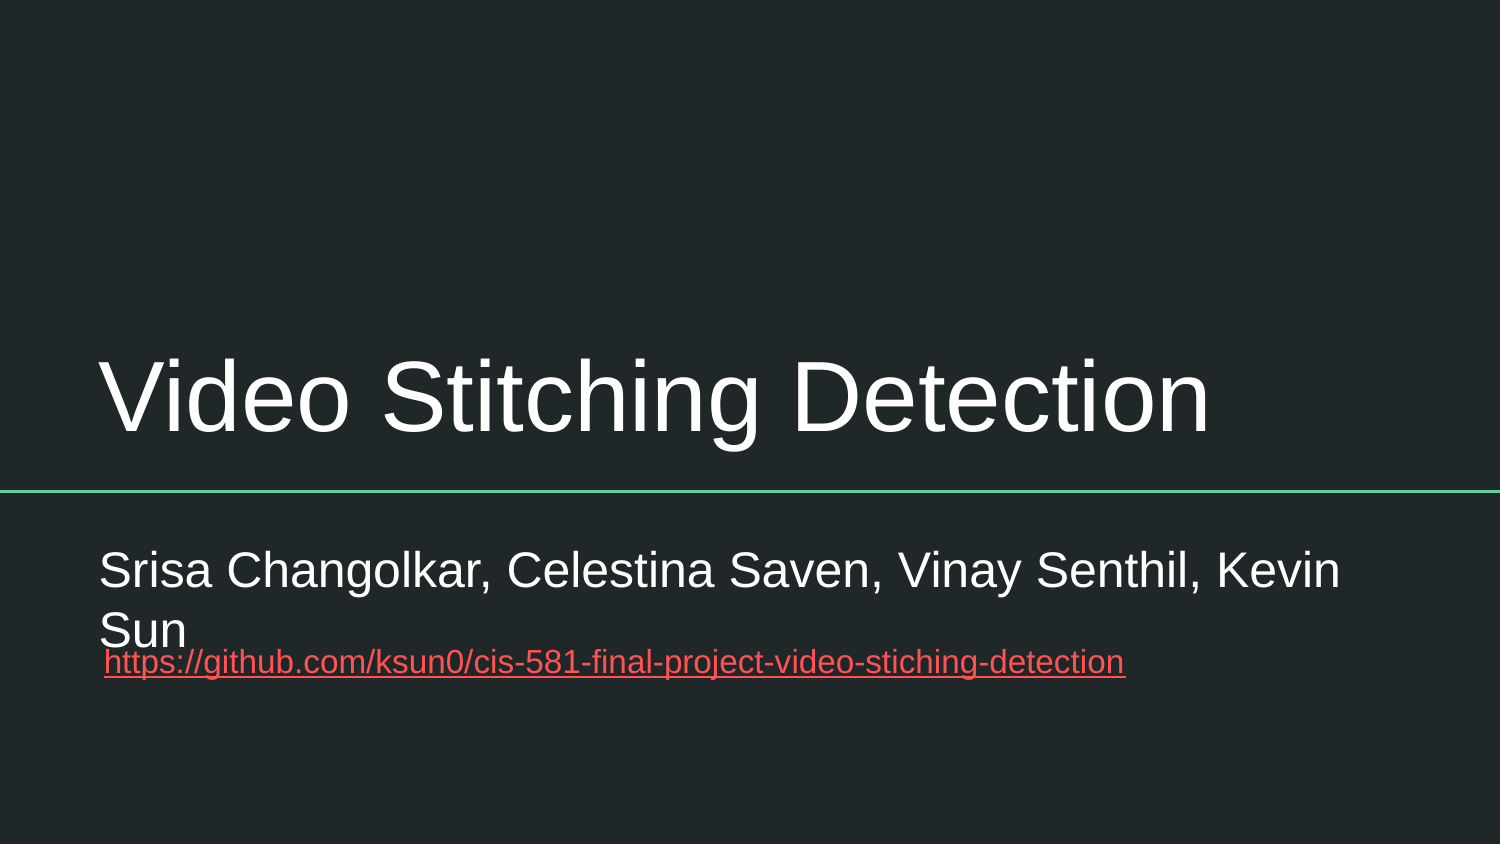

# Video Stitching Detection
Srisa Changolkar, Celestina Saven, Vinay Senthil, Kevin Sun
https://github.com/ksun0/cis-581-final-project-video-stiching-detection